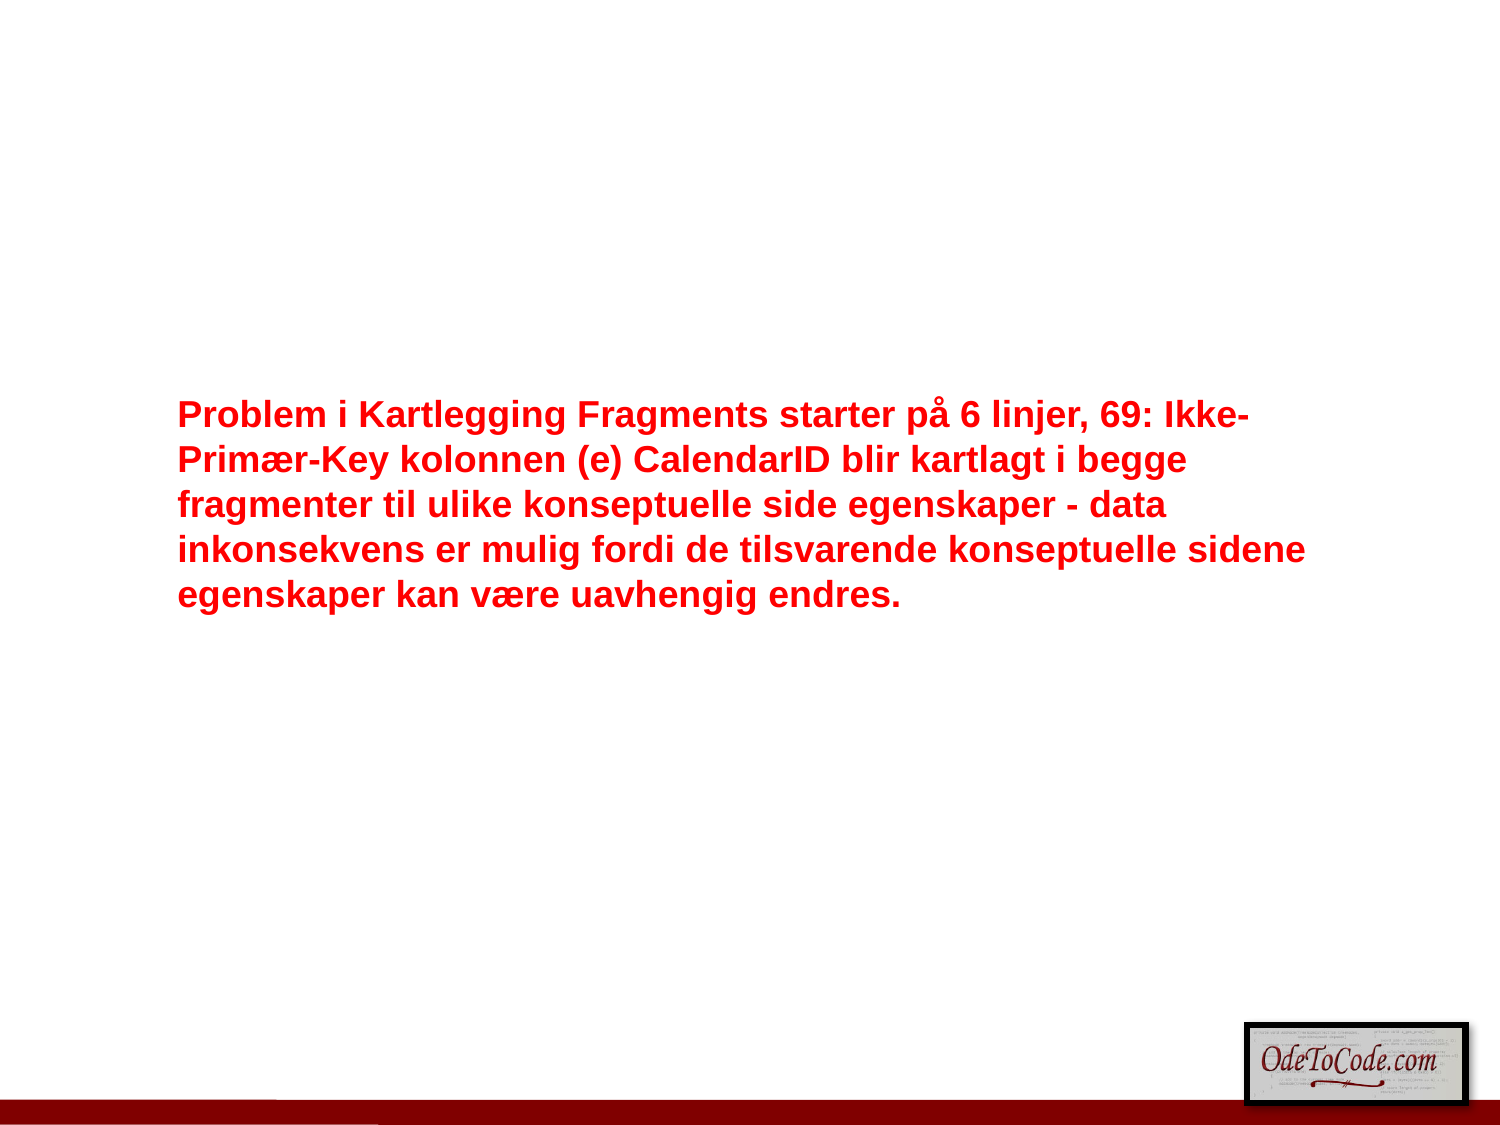

#

Problem i Kartlegging Fragments starter på 6 linjer, 69: Ikke-Primær-Key kolonnen (e) CalendarID blir kartlagt i begge fragmenter til ulike konseptuelle side egenskaper - data inkonsekvens er mulig fordi de tilsvarende konseptuelle sidene egenskaper kan være uavhengig endres.